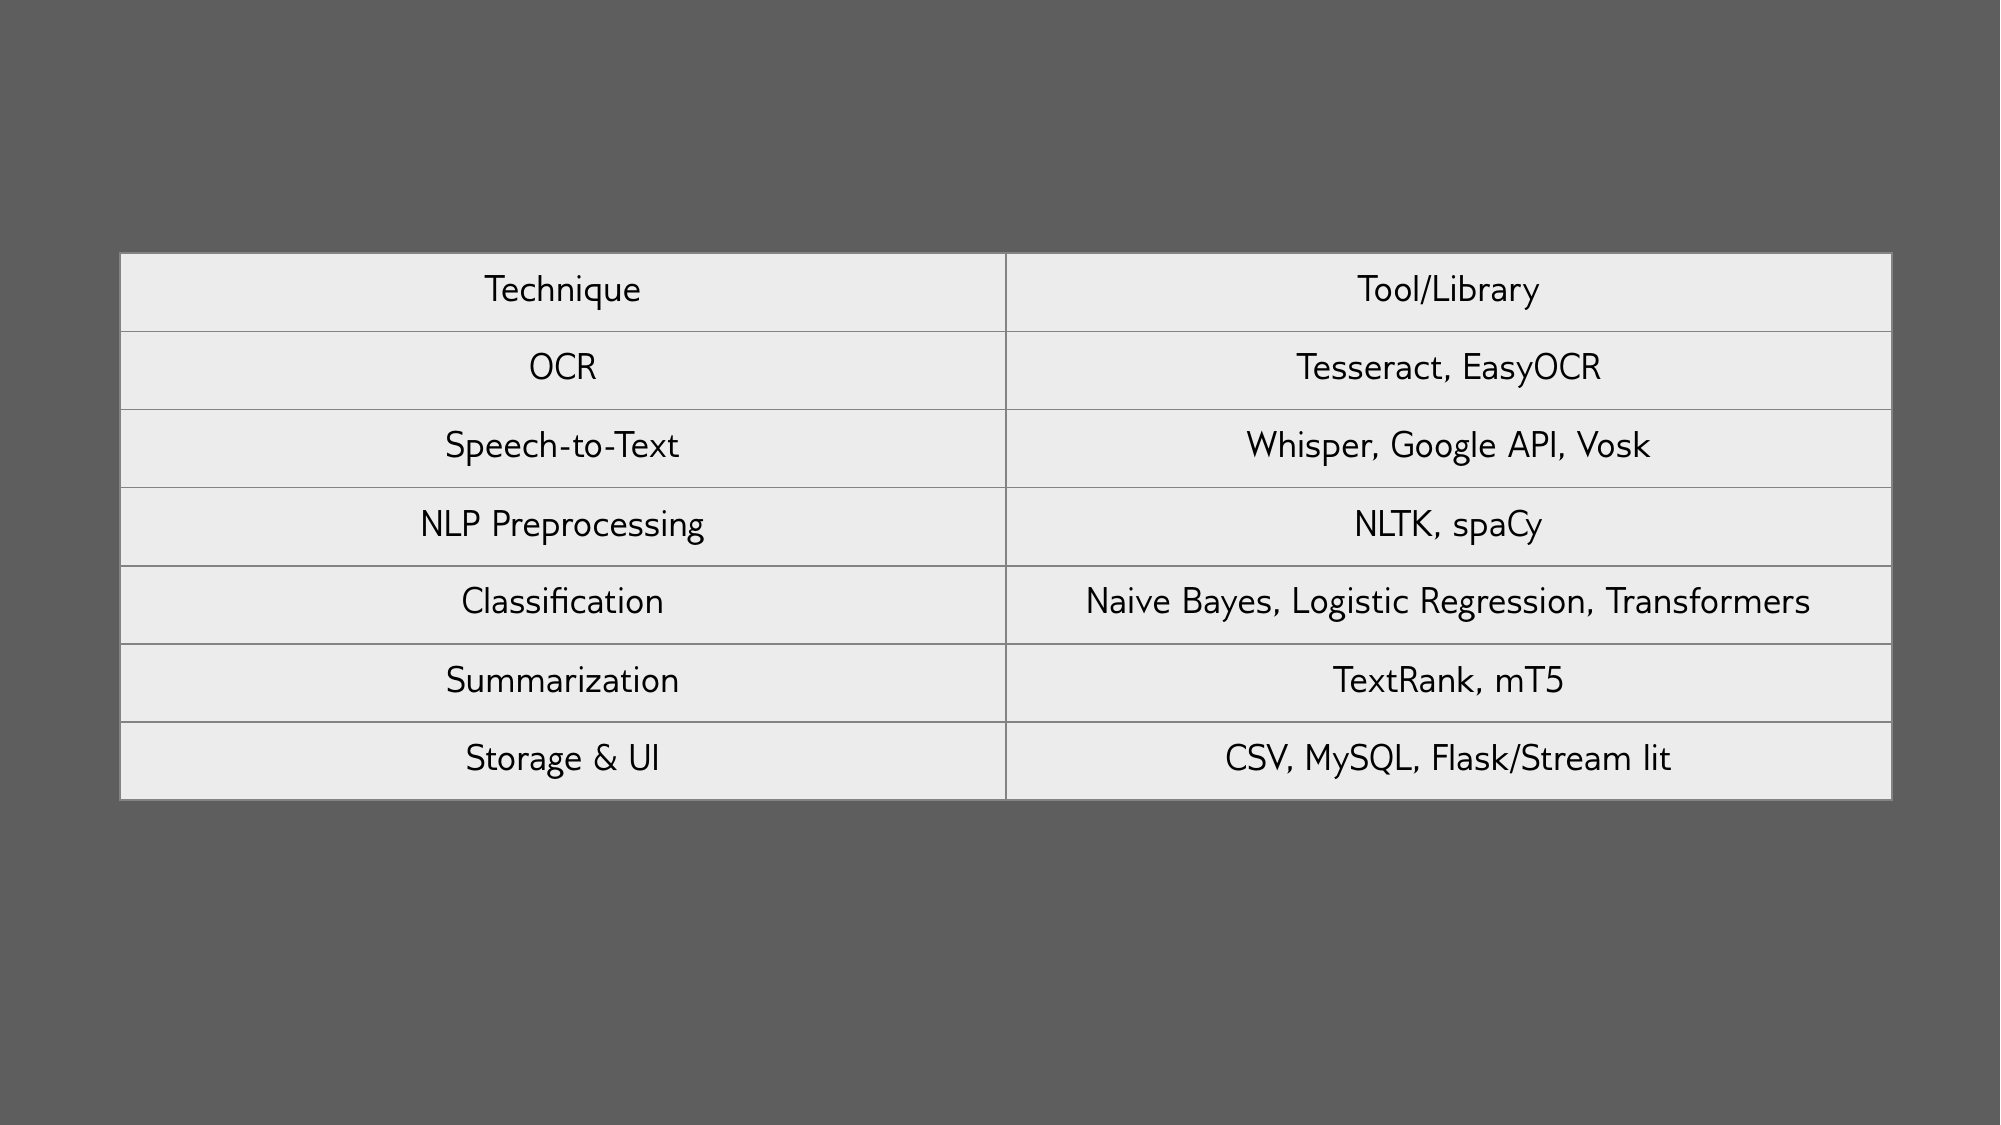

| Technique | Tool/Library |
| --- | --- |
| OCR | Tesseract, EasyOCR |
| Speech-to-Text | Whisper, Google API, Vosk |
| NLP Preprocessing | NLTK, spaCy |
| Classification | Naive Bayes, Logistic Regression, Transformers |
| Summarization | TextRank, mT5 |
| Storage & UI | CSV, MySQL, Flask/Stream lit |